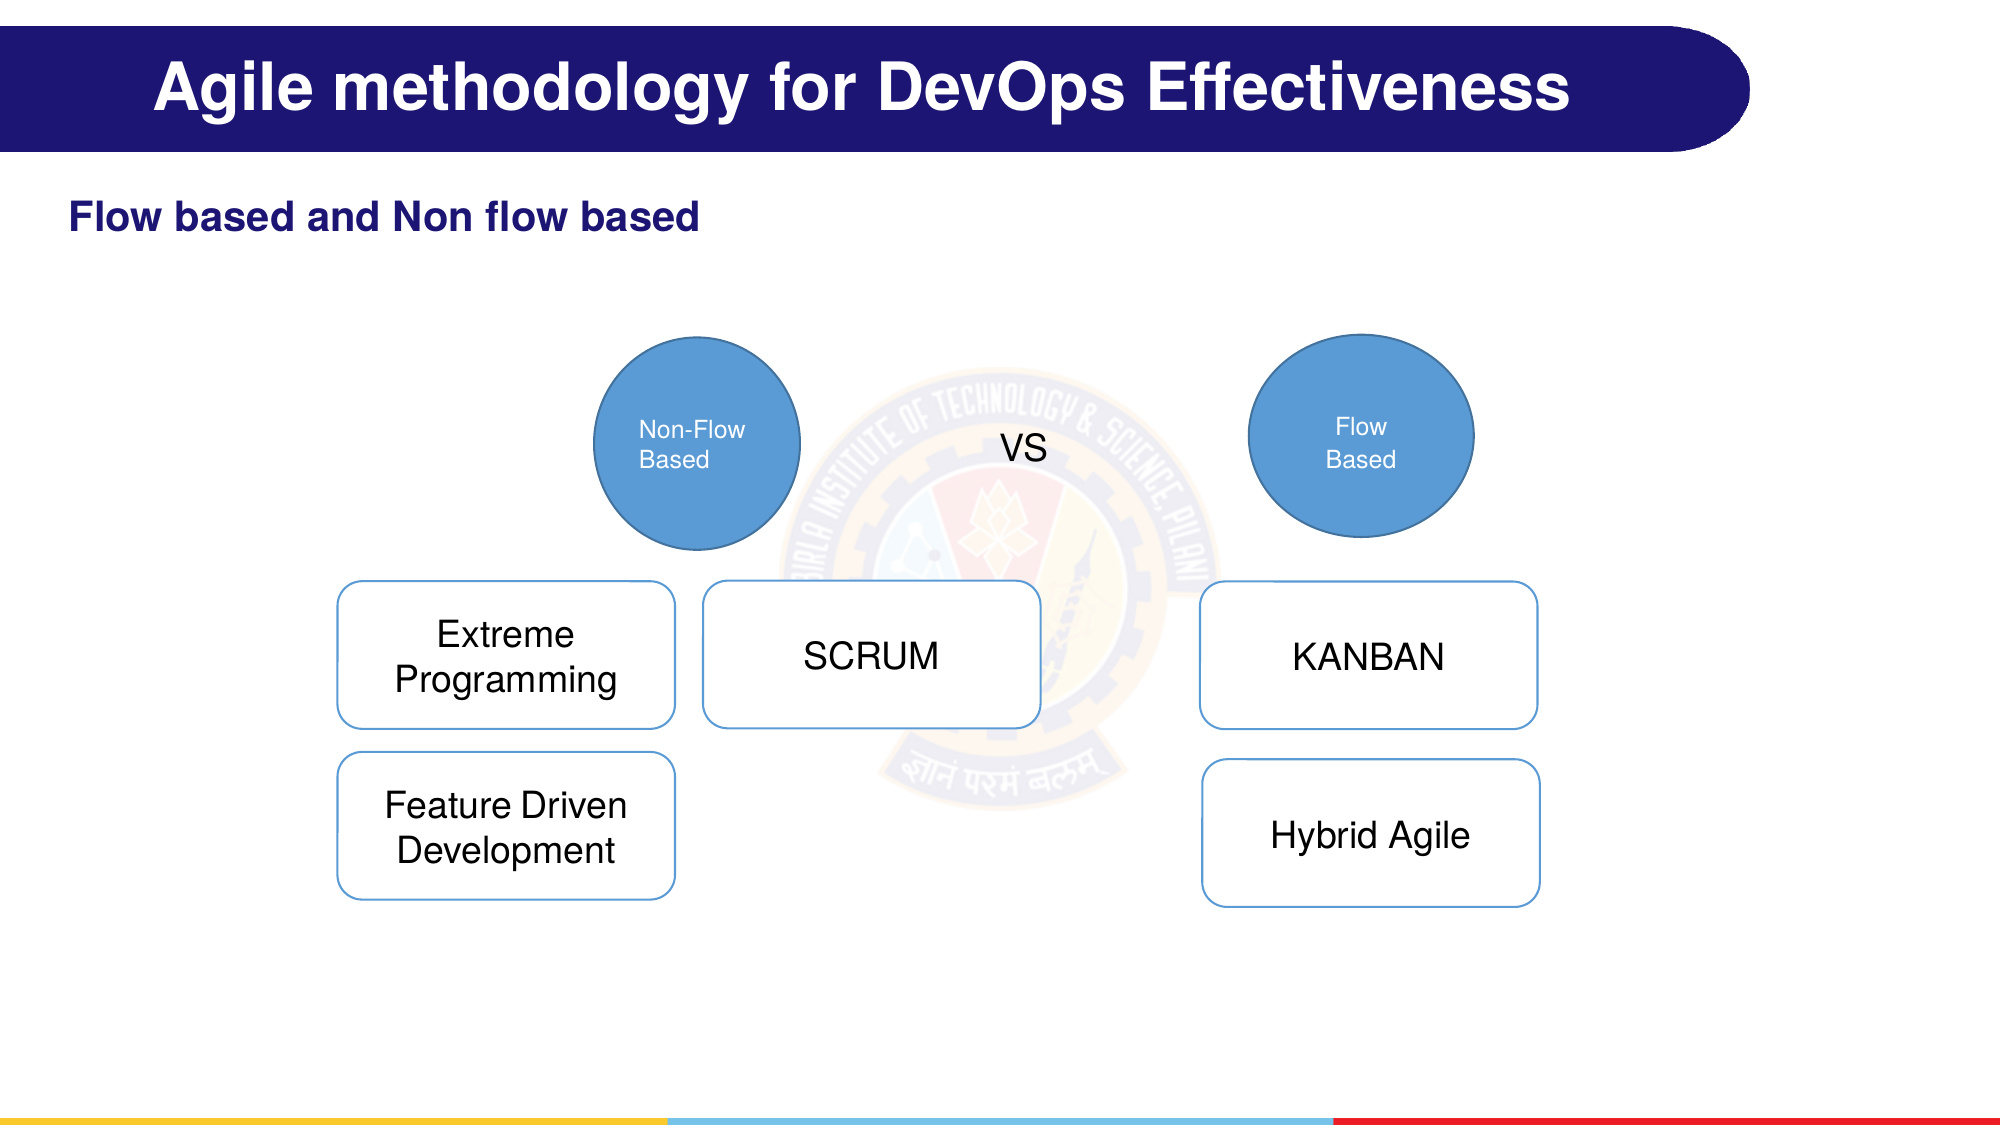

# Agile methodology for DevOps Effectiveness
Flow based and Non flow based
Flow Based
Non-Flow Based
VS
SCRUM
Extreme Programming
KANBAN
Feature Driven Development
Hybrid Agile